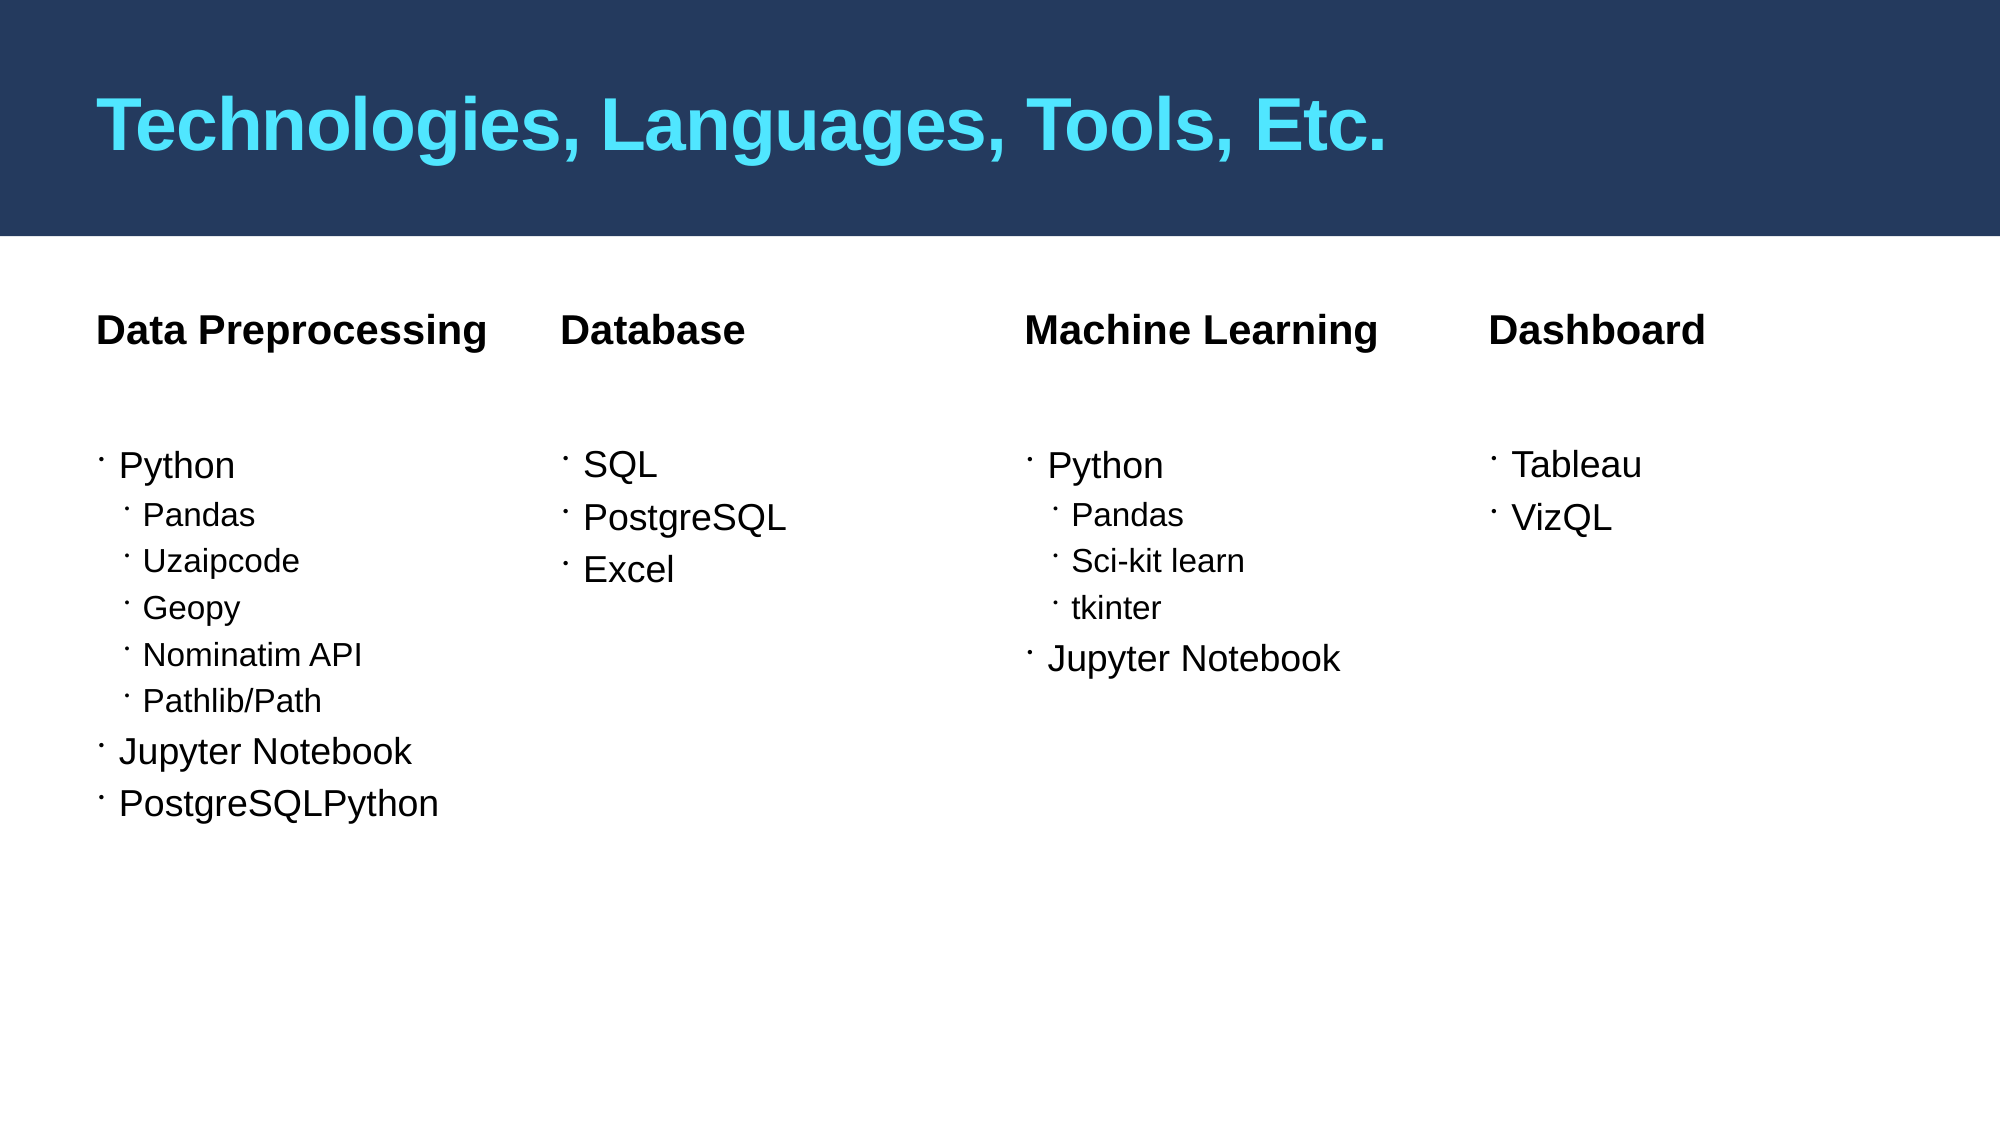

# Technologies, Languages, Tools, Etc.
Data Preprocessing
Database
Machine Learning
Dashboard
SQL
PostgreSQL
Excel

Tableau
VizQL

Python
Pandas
Uzaipcode
Geopy
Nominatim API
Pathlib/Path
Jupyter Notebook
PostgreSQLPython

Python
Pandas
Sci-kit learn
tkinter
Jupyter Notebook